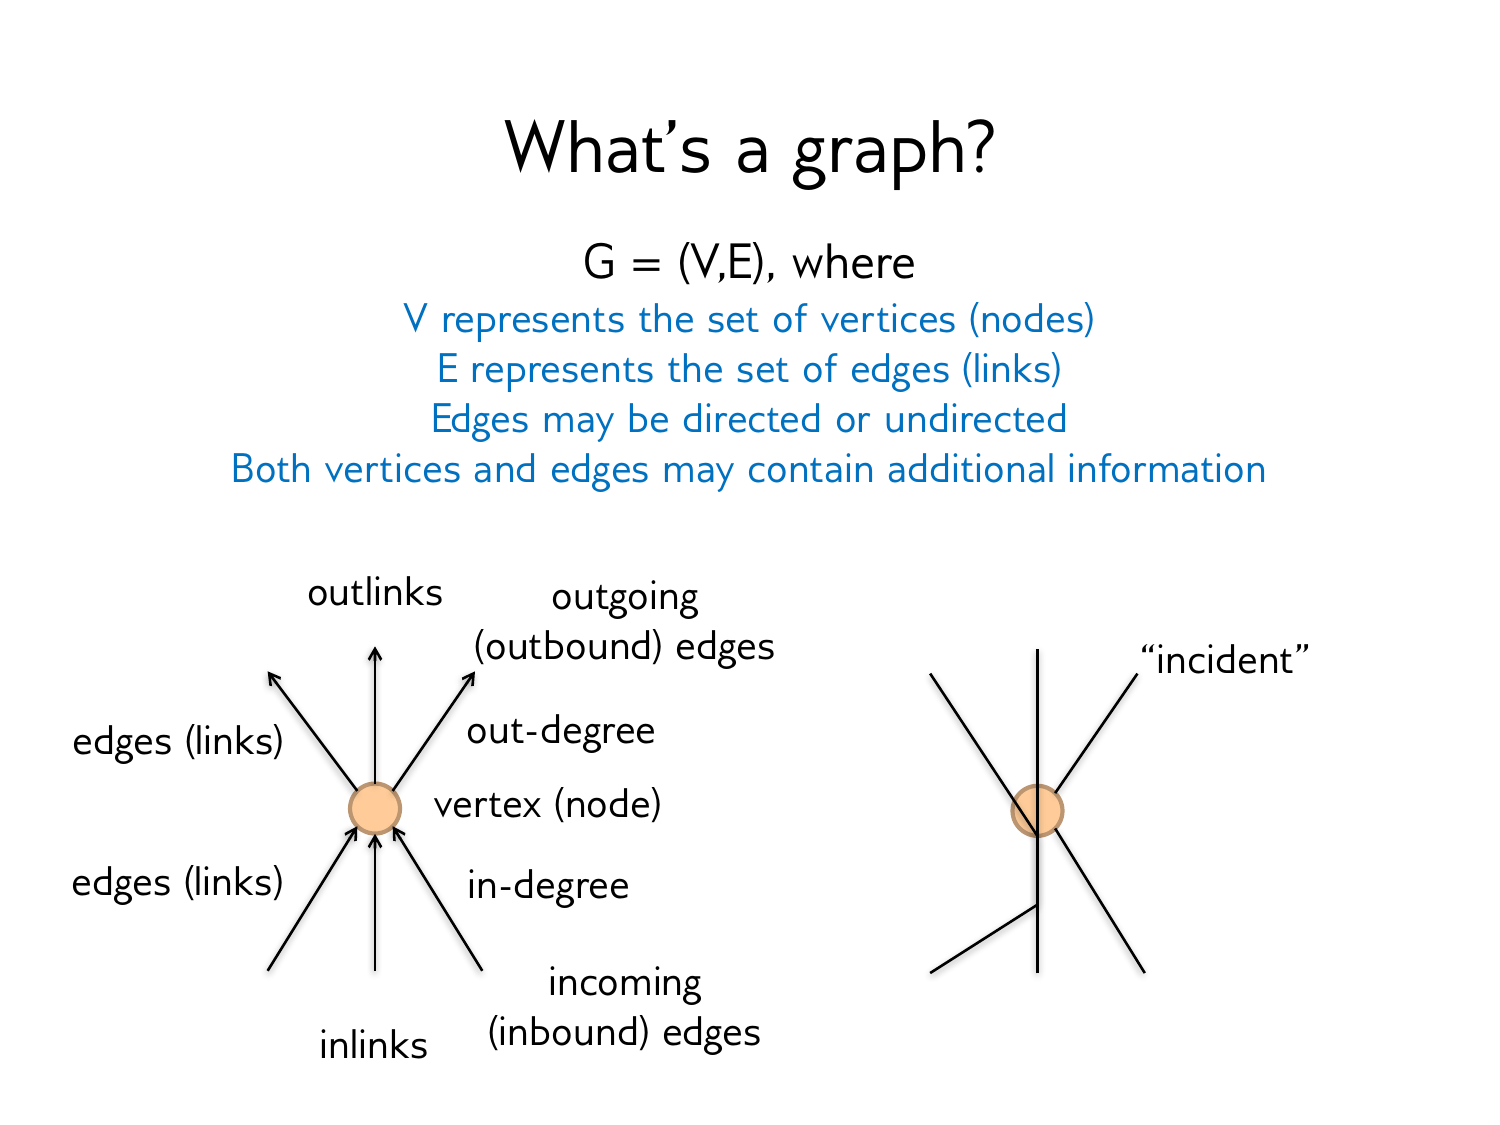

What’s a graph?
G = (V,E), where
V represents the set of vertices (nodes)
E represents the set of edges (links)
Edges may be directed or undirected
Both vertices and edges may contain additional information
outlinks
outgoing (outbound) edges
“incident”
out-degree
edges (links)
vertex (node)

edges (links)
in-degree
incoming (inbound) edges
inlinks